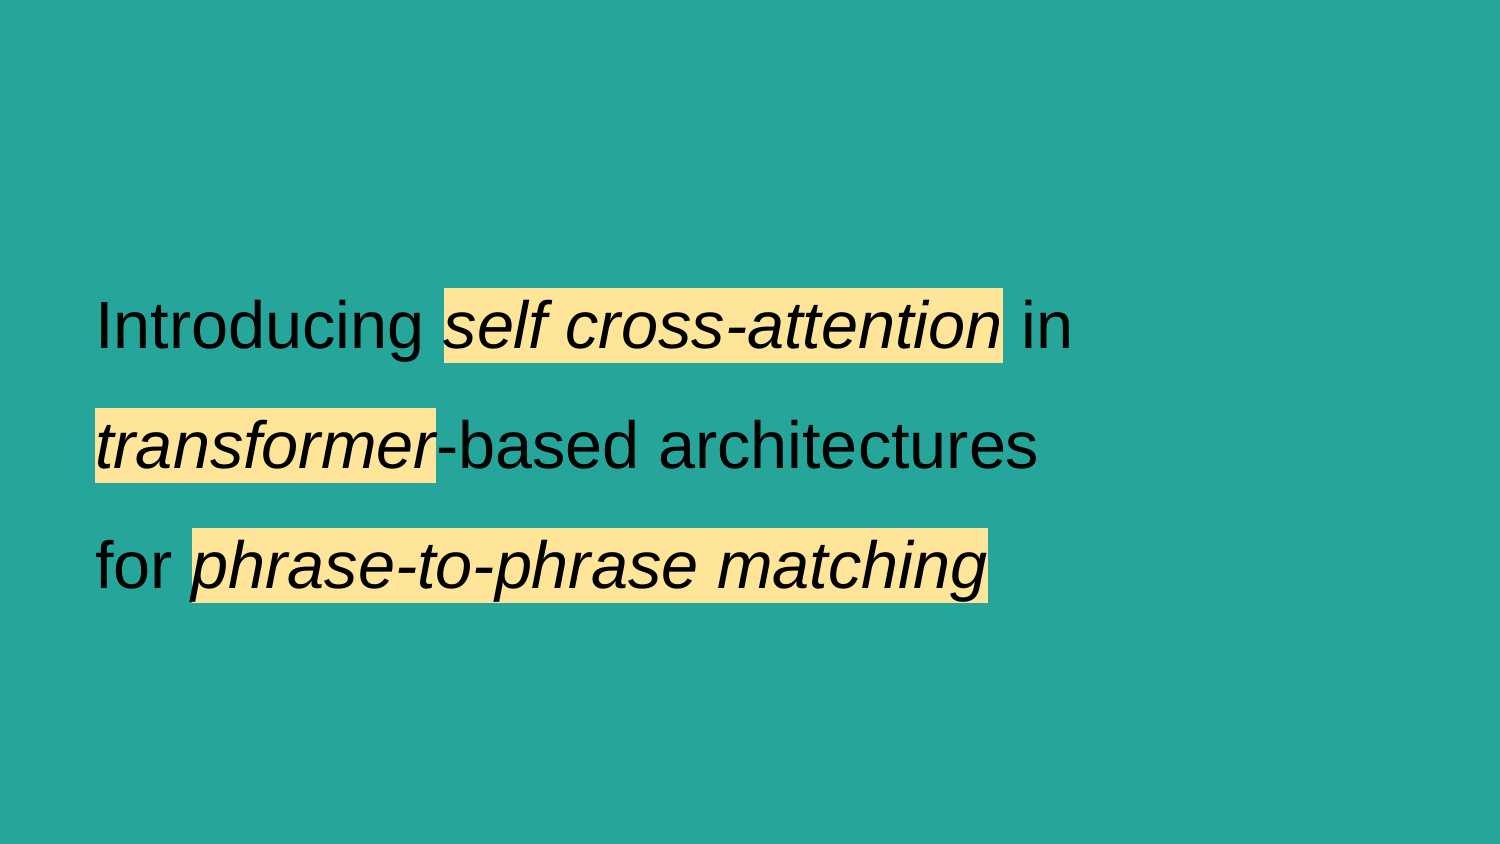

# Introducing self cross-attention in transformer-based architectures for phrase-to-phrase matching